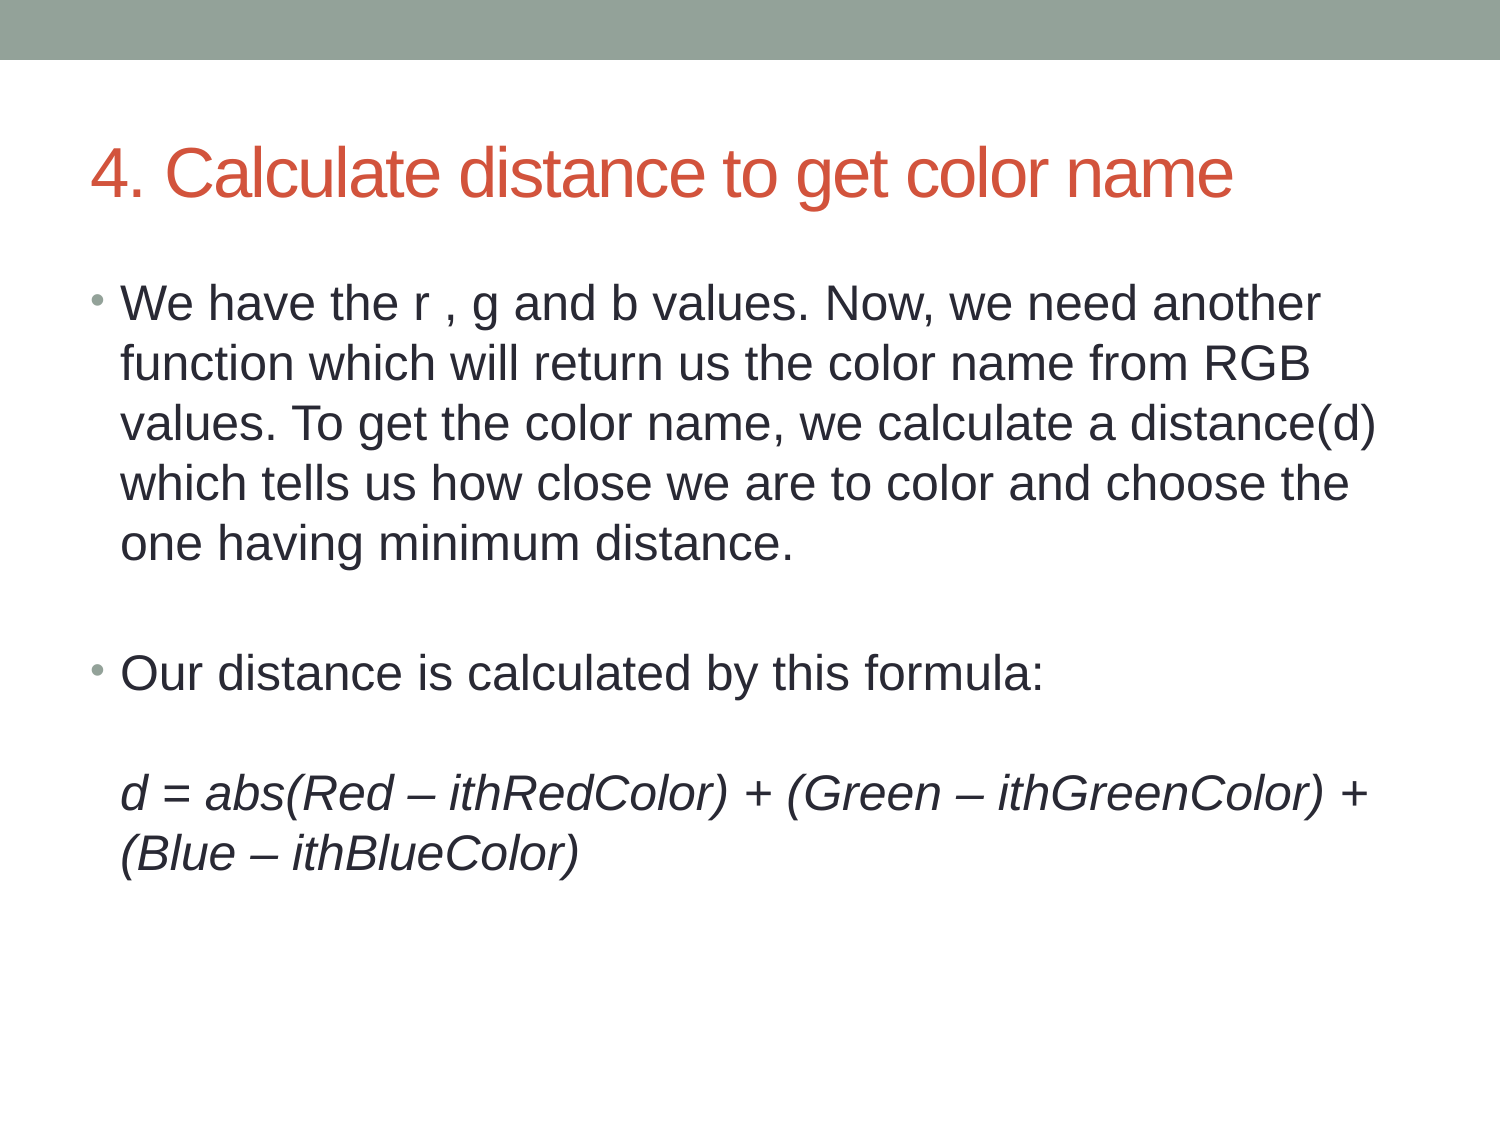

# 4. Calculate distance to get color name
We have the r , g and b values. Now, we need another function which will return us the color name from RGB values. To get the color name, we calculate a distance(d) which tells us how close we are to color and choose the one having minimum distance.
Our distance is calculated by this formula:
d = abs(Red – ithRedColor) + (Green – ithGreenColor) + (Blue – ithBlueColor)